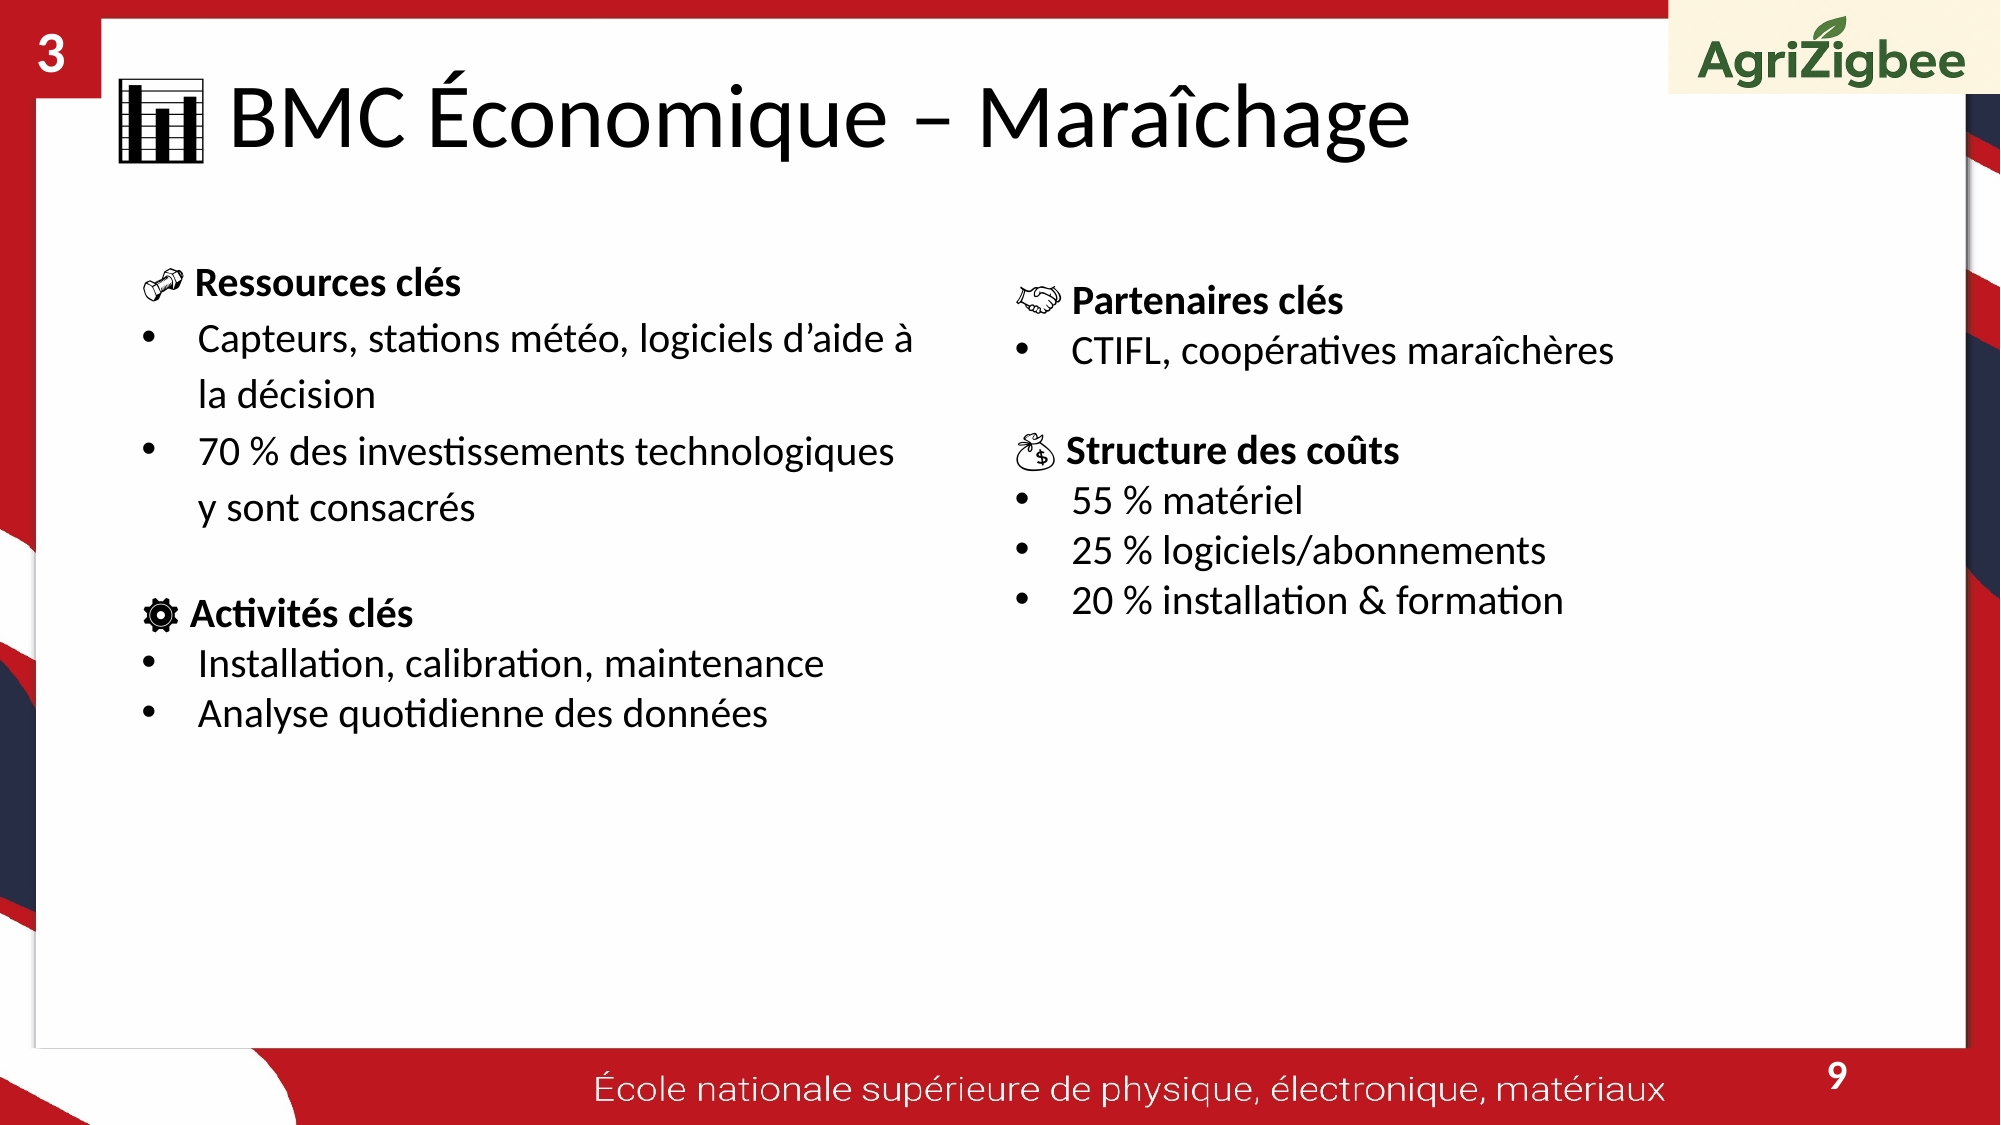

3
# 📊 BMC Économique – Maraîchage
🔩 Ressources clés​
Capteurs, stations météo, logiciels d’aide à la décision​
70 % des investissements technologiques y sont consacrés​

⚙ Activités clés
Installation, calibration, maintenance
Analyse quotidienne des données

🤝 Partenaires clés
CTIFL, coopératives maraîchères

💰 Structure des coûts
55 % matériel
25 % logiciels/abonnements
20 % installation & formation

9